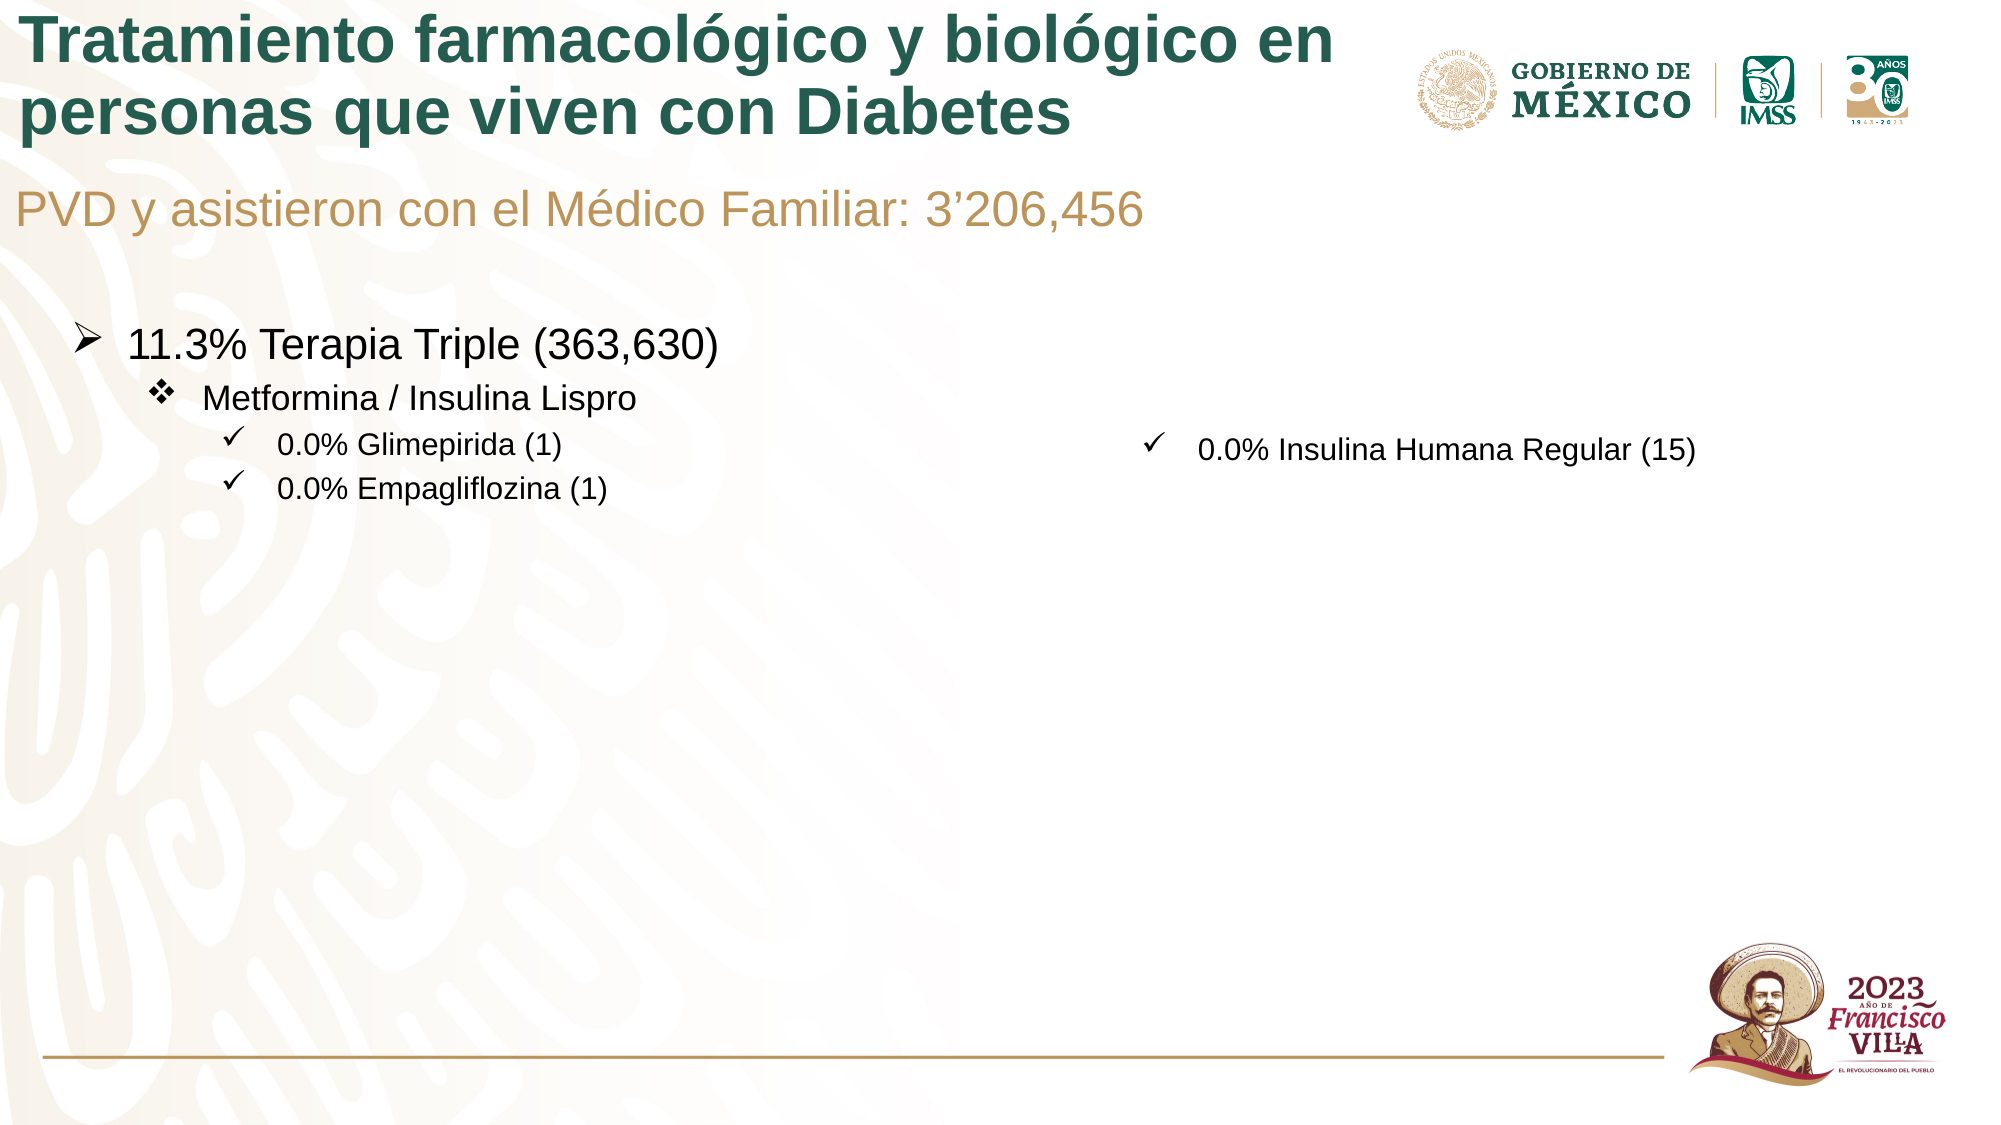

# Tratamiento farmacológico y biológico en personas que viven con Diabetes
PVD y asistieron con el Médico Familiar: 3’206,456

11.3% Terapia Triple (363,630)
Metformina / Insulina Lispro
0.0% Glimepirida (1)
0.0% Empagliflozina (1)

0.0% Insulina Humana Regular (15)